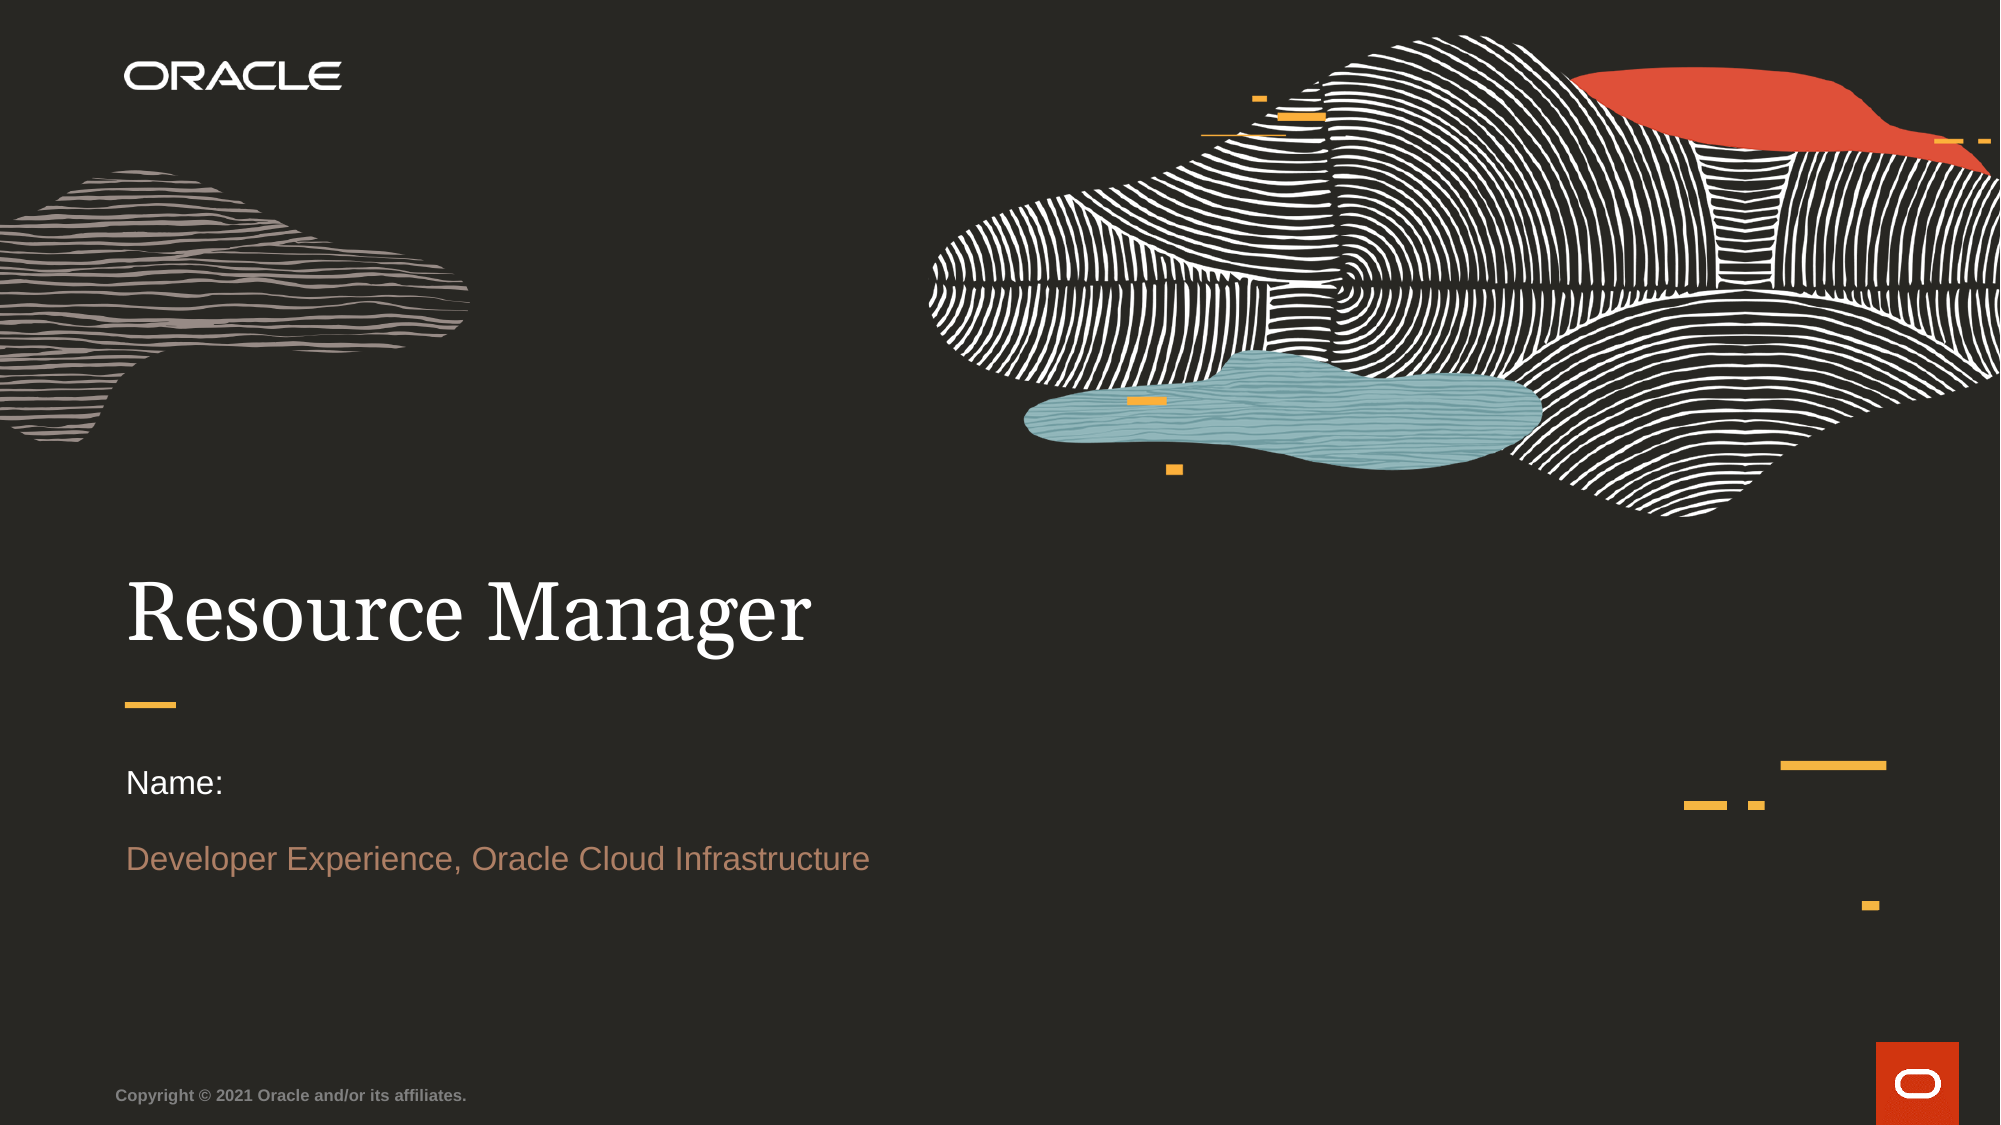

# Resource Manager
Name:
Developer Experience, Oracle Cloud Infrastructure
Copyright © 2021 Oracle and/or its affiliates.